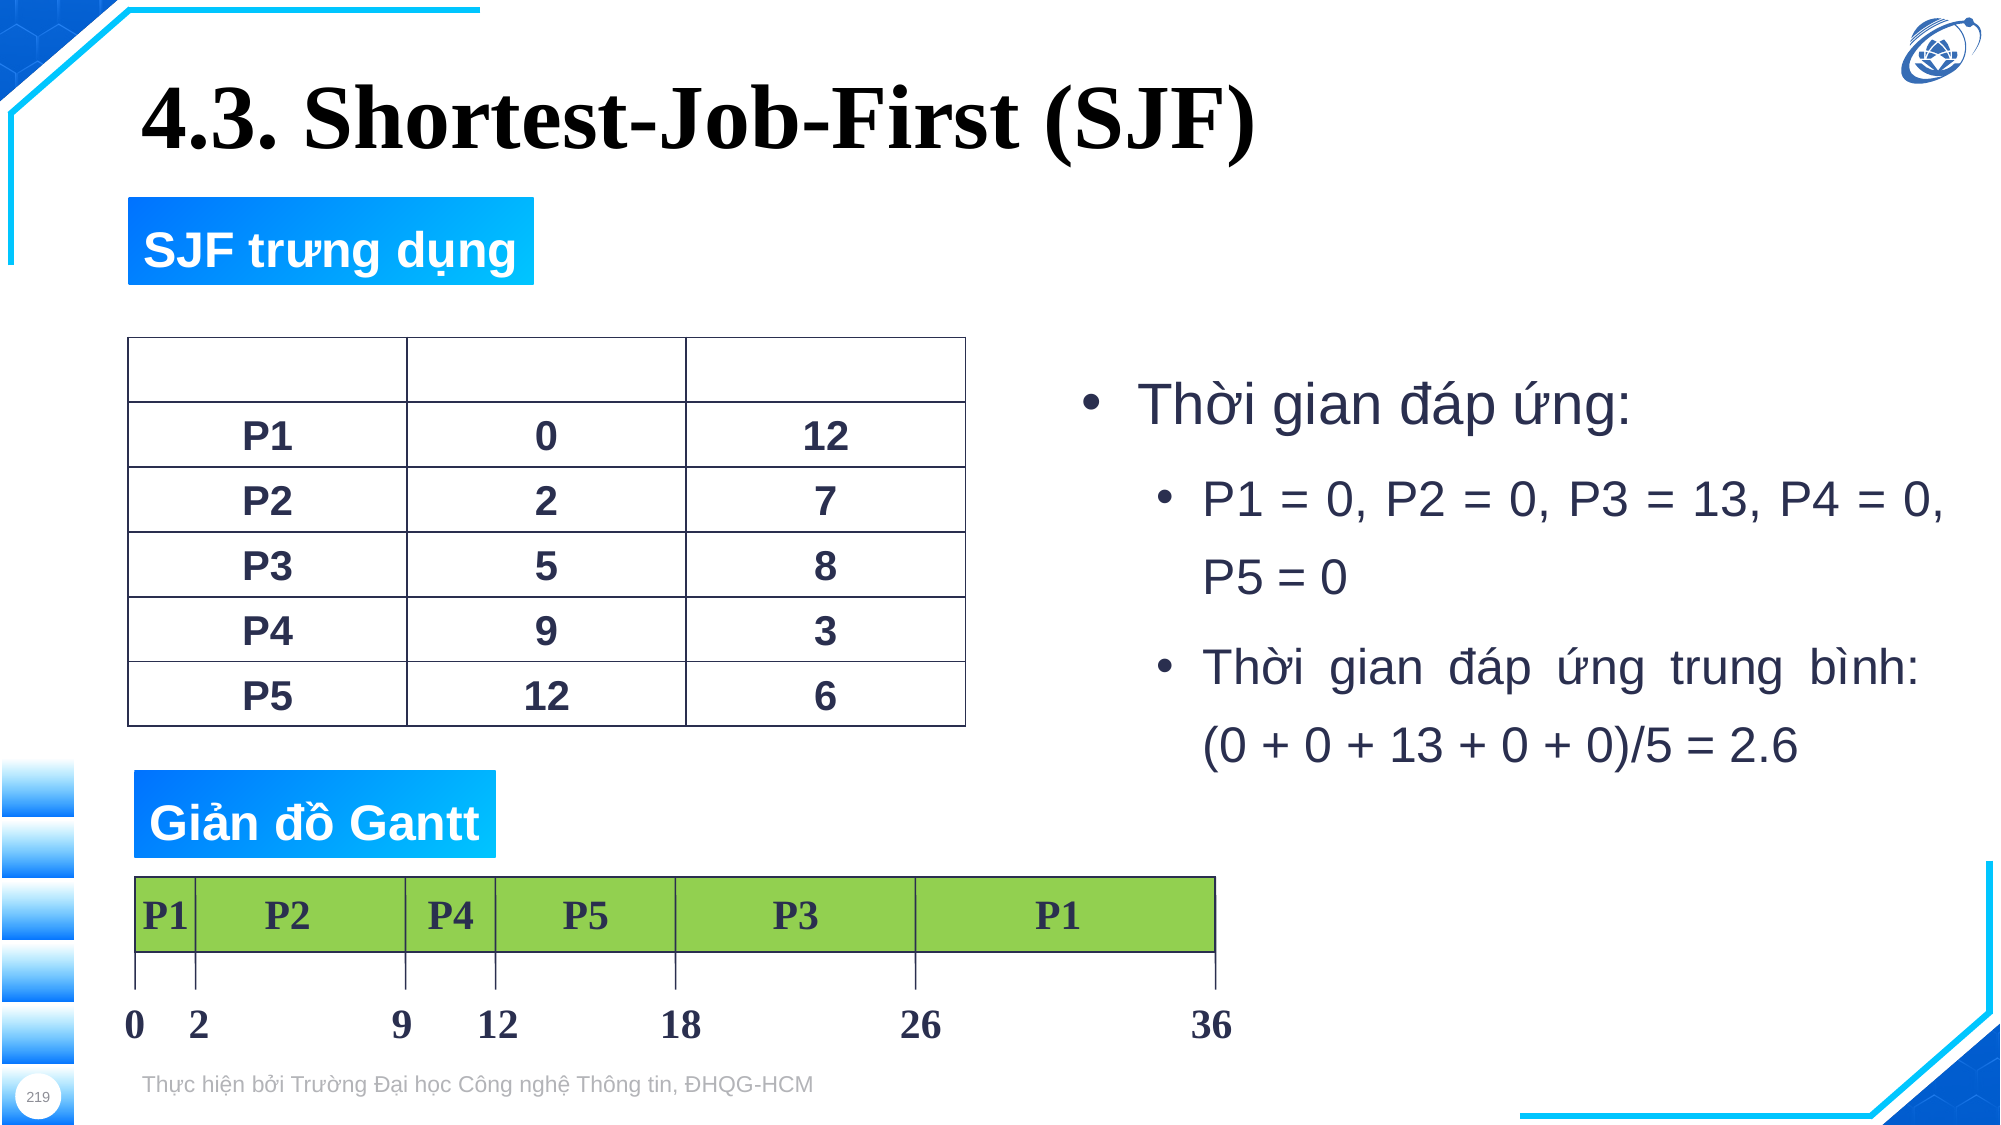

# 4.3. Shortest-Job-First (SJF)
SJF trưng dụng
| Process | Arrival Time | Burst Time |
| --- | --- | --- |
| P1 | 0 | 12 |
| P2 | 2 | 7 |
| P3 | 5 | 8 |
| P4 | 9 | 3 |
| P5 | 12 | 6 |
Thời gian đáp ứng:
P1 = 0, P2 = 0, P3 = 13, P4 = 0, P5 = 0
Thời gian đáp ứng trung bình:
(0 + 0 + 13 + 0 + 0)/5 = 2.6
Giản đồ Gantt

P1
P2
P4
P5
P3
P1
0
2
9
12
18
26
36
Thực hiện bởi Trường Đại học Công nghệ Thông tin, ĐHQG-HCM
219